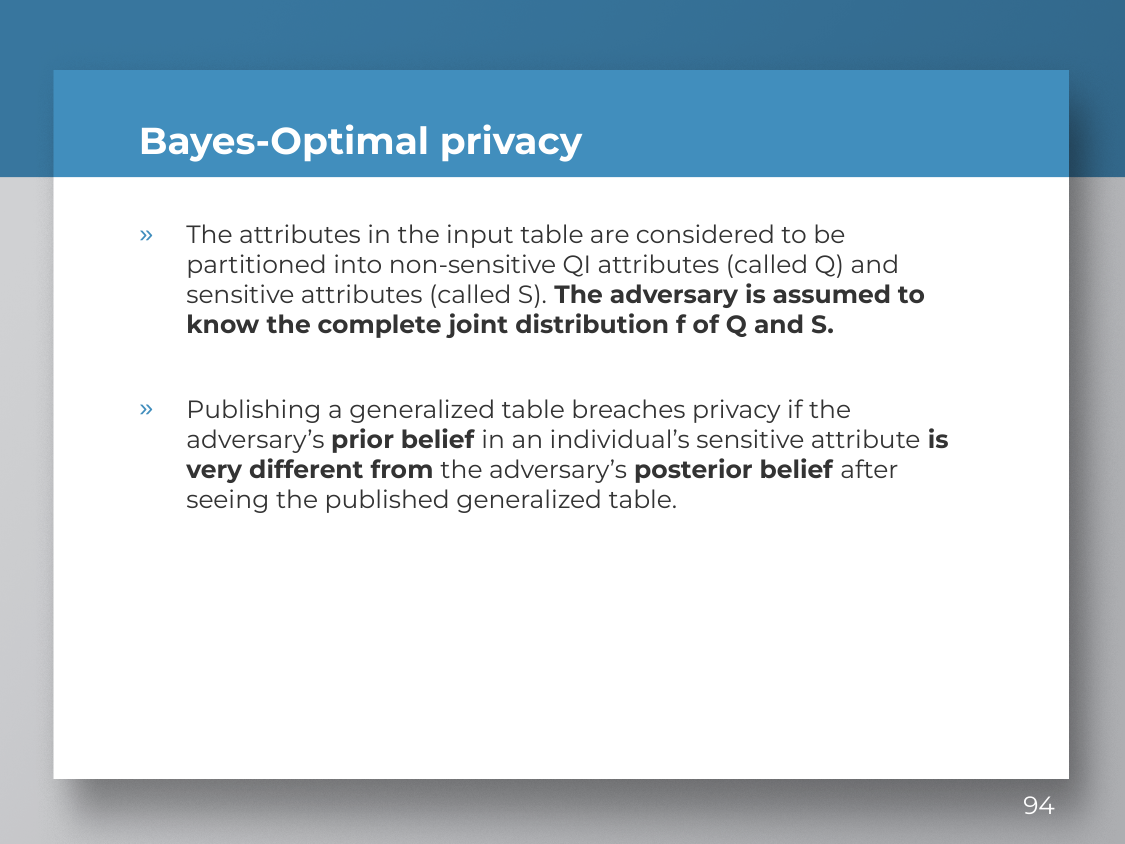

# Bayes-Optimal privacy
The attributes in the input table are considered to be partitioned into non-sensitive QI attributes (called Q) and sensitive attributes (called S). The adversary is assumed to know the complete joint distribution f of Q and S.

Publishing a generalized table breaches privacy if the adversary’s prior belief in an individual’s sensitive attribute is very different from the adversary’s posterior belief after seeing the published generalized table.
94